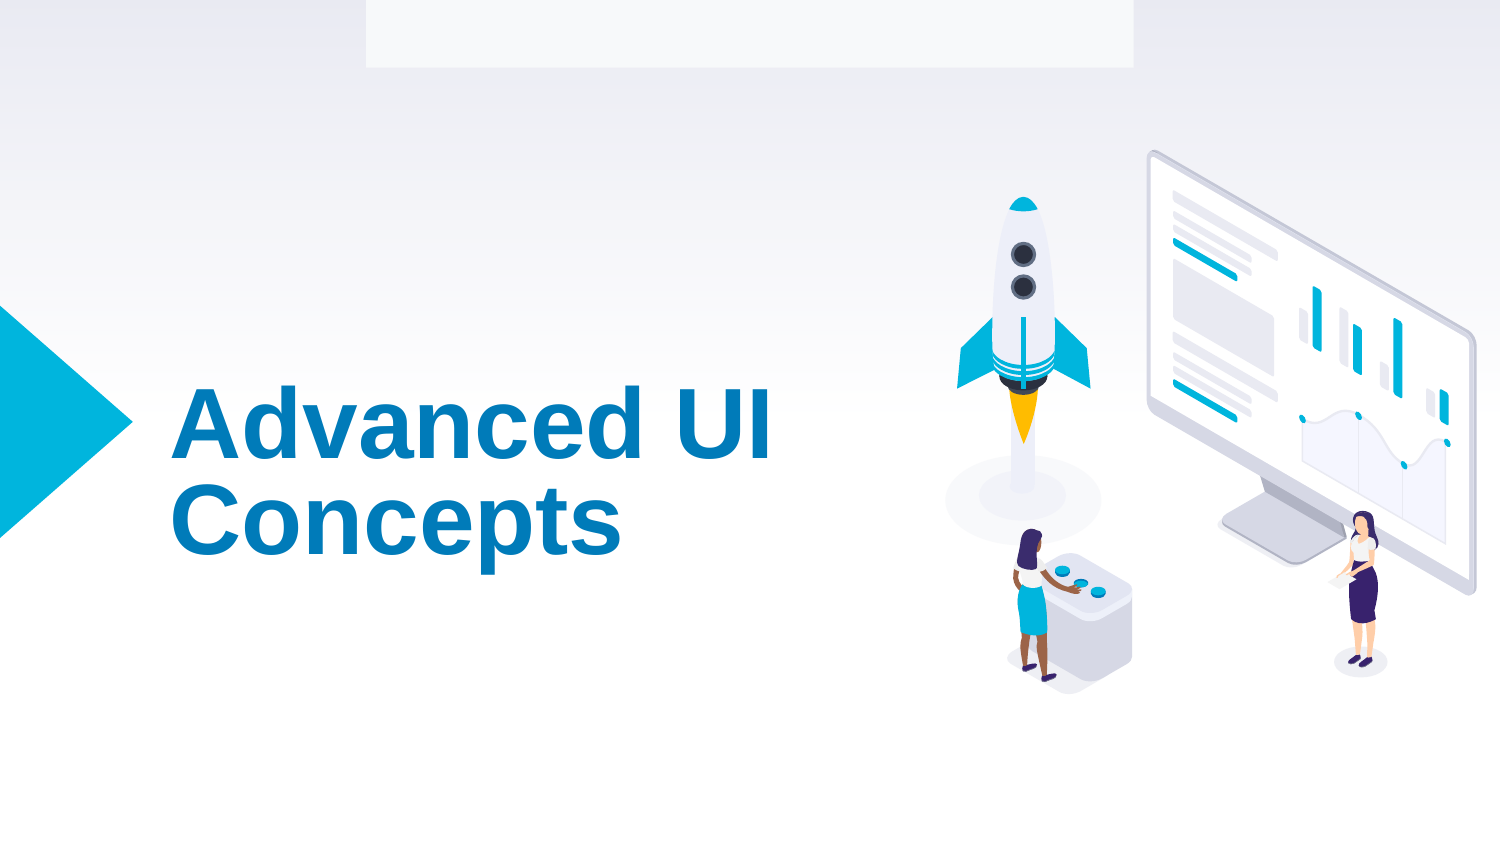

Environment Configuration and Account Setup

# Advanced UI Concepts